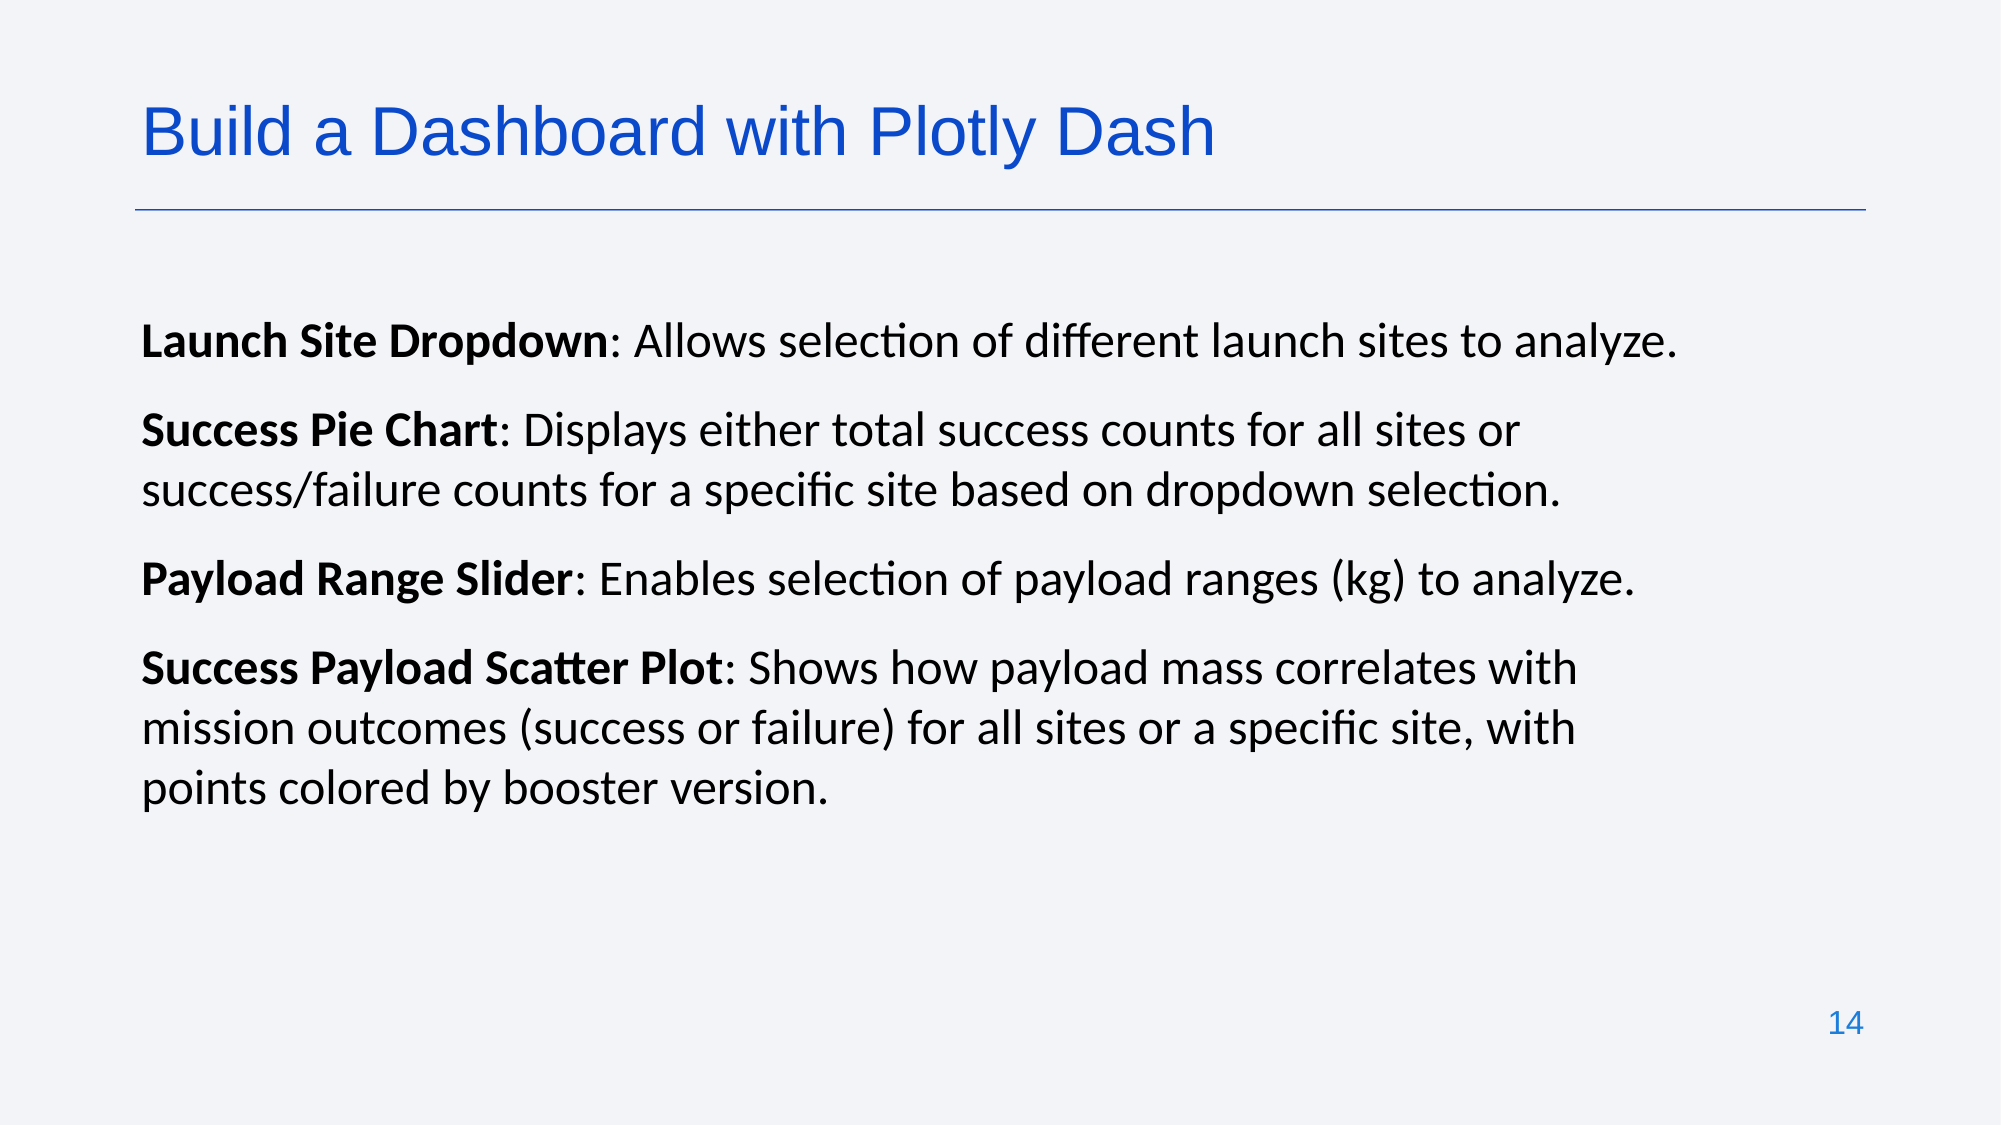

Build a Dashboard with Plotly Dash
Launch Site Dropdown: Allows selection of different launch sites to analyze.
Success Pie Chart: Displays either total success counts for all sites or success/failure counts for a specific site based on dropdown selection.
Payload Range Slider: Enables selection of payload ranges (kg) to analyze.
Success Payload Scatter Plot: Shows how payload mass correlates with mission outcomes (success or failure) for all sites or a specific site, with points colored by booster version.

14